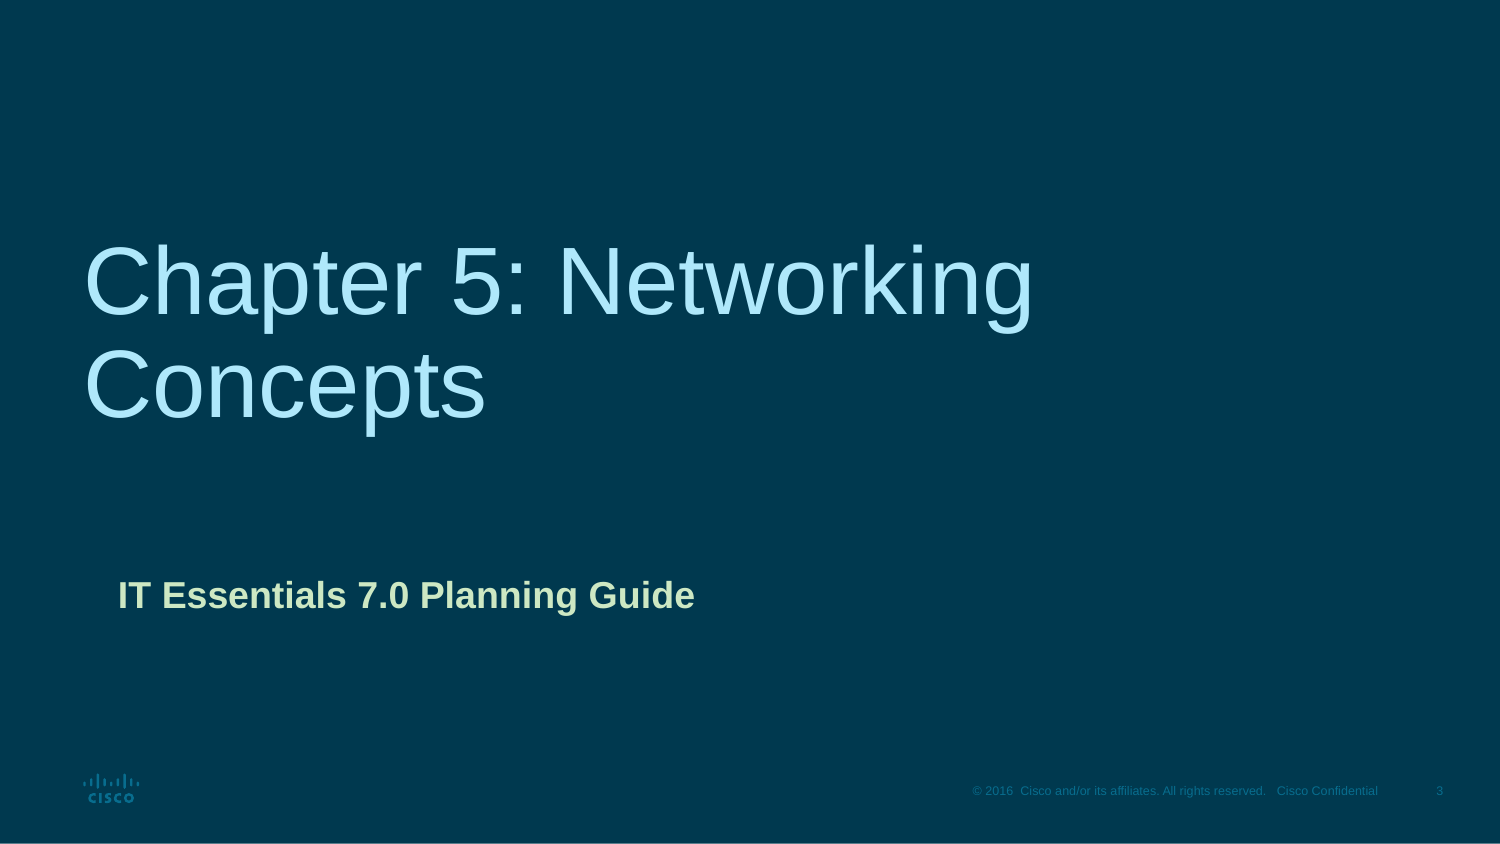

# Chapter 5: Networking Concepts
IT Essentials 7.0 Planning Guide